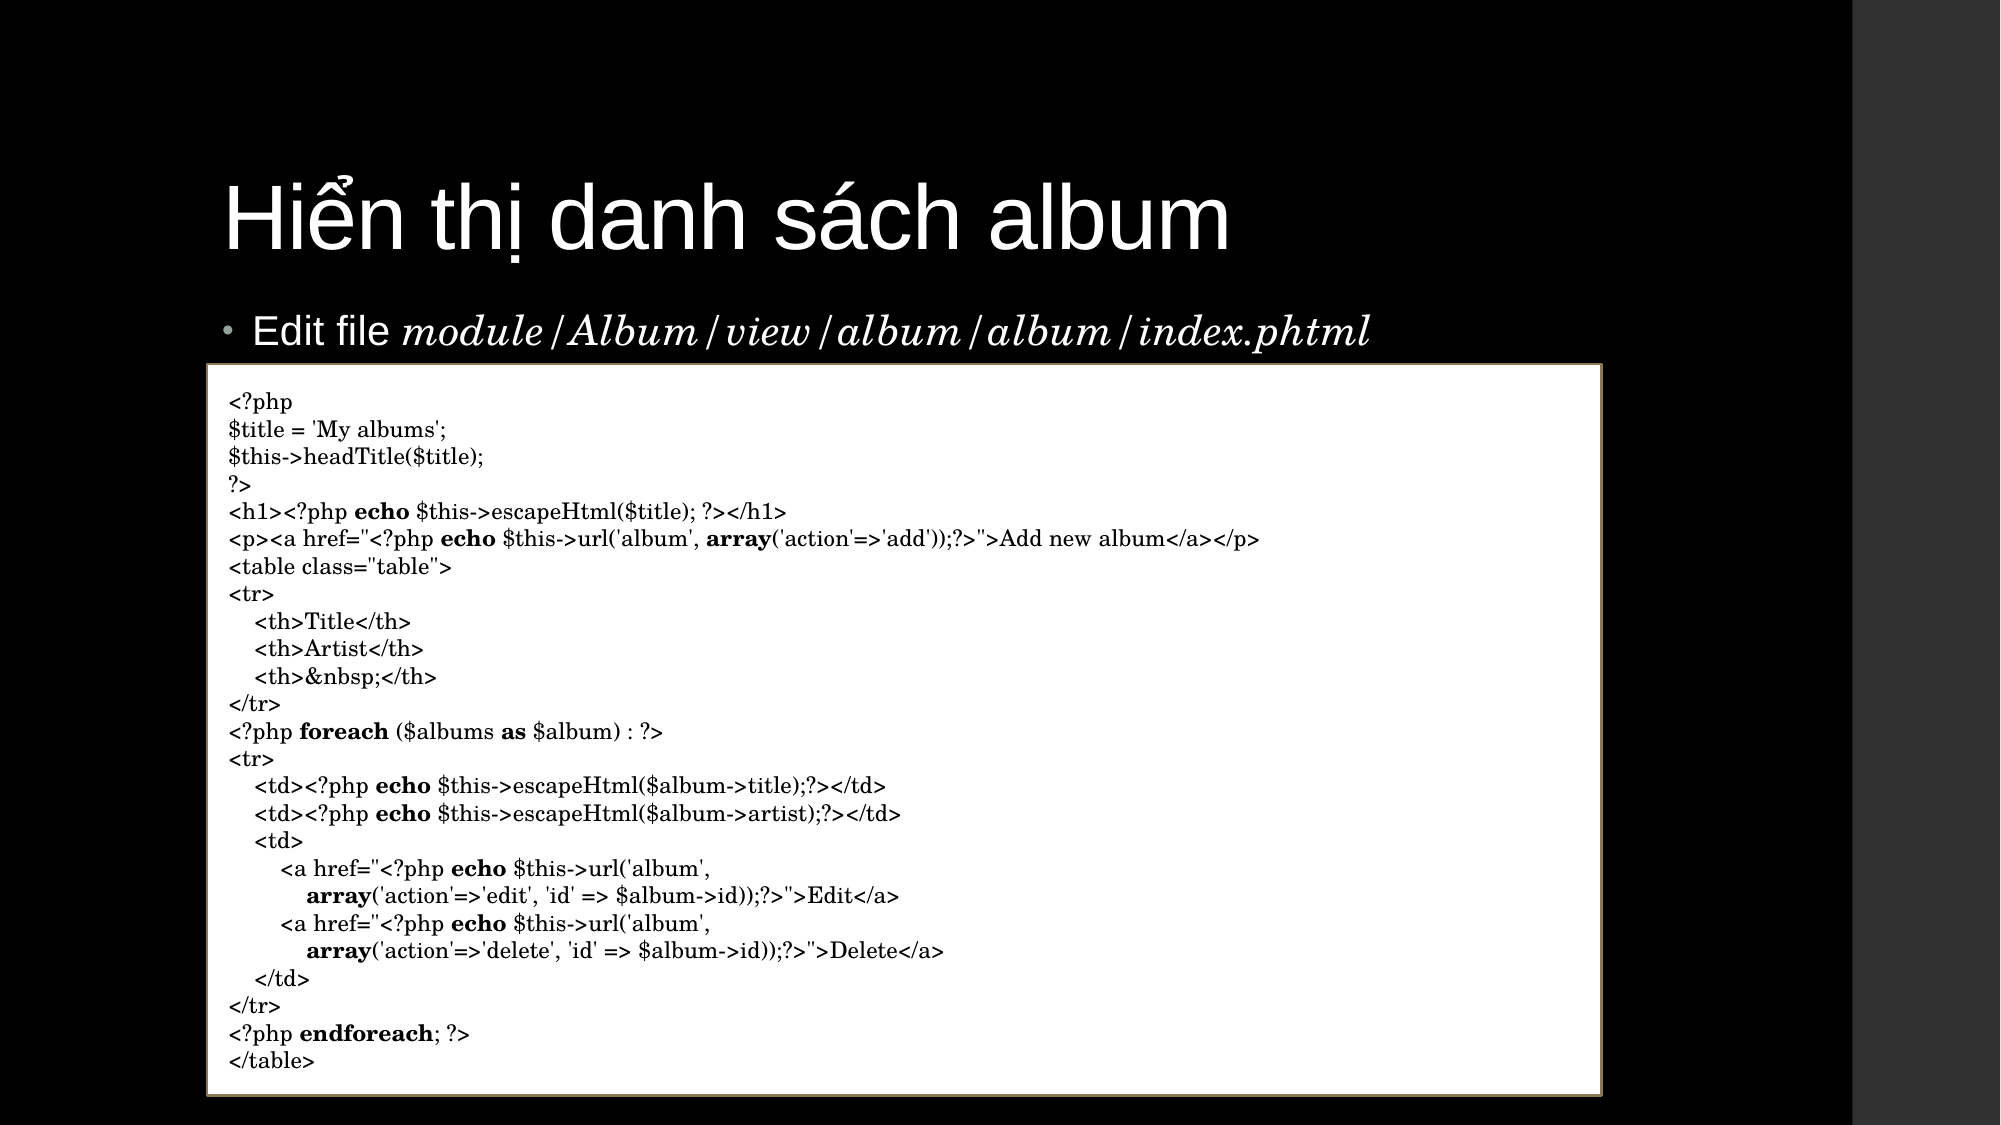

# Hiển thị danh sách album
Edit file module/Album/view/album/album/index.phtml

 <?php
 $title = 'My albums';
 $this->headTitle($title);
 ?>
 <h1><?php echo $this->escapeHtml($title); ?></h1>
 <p><a href="<?php echo $this->url('album', array('action'=>'add'));?>">Add new album</a></p>
 <table class="table">
 <tr>
     <th>Title</th>
     <th>Artist</th>
     <th>&nbsp;</th>
 </tr>
 <?php foreach ($albums as $album) : ?>
 <tr>
     <td><?php echo $this->escapeHtml($album->title);?></td>
     <td><?php echo $this->escapeHtml($album->artist);?></td>
     <td>
         <a href="<?php echo $this->url('album',
             array('action'=>'edit', 'id' => $album->id));?>">Edit</a>
         <a href="<?php echo $this->url('album',
             array('action'=>'delete', 'id' => $album->id));?>">Delete</a>
     </td>
 </tr>
 <?php endforeach; ?>
 </table>